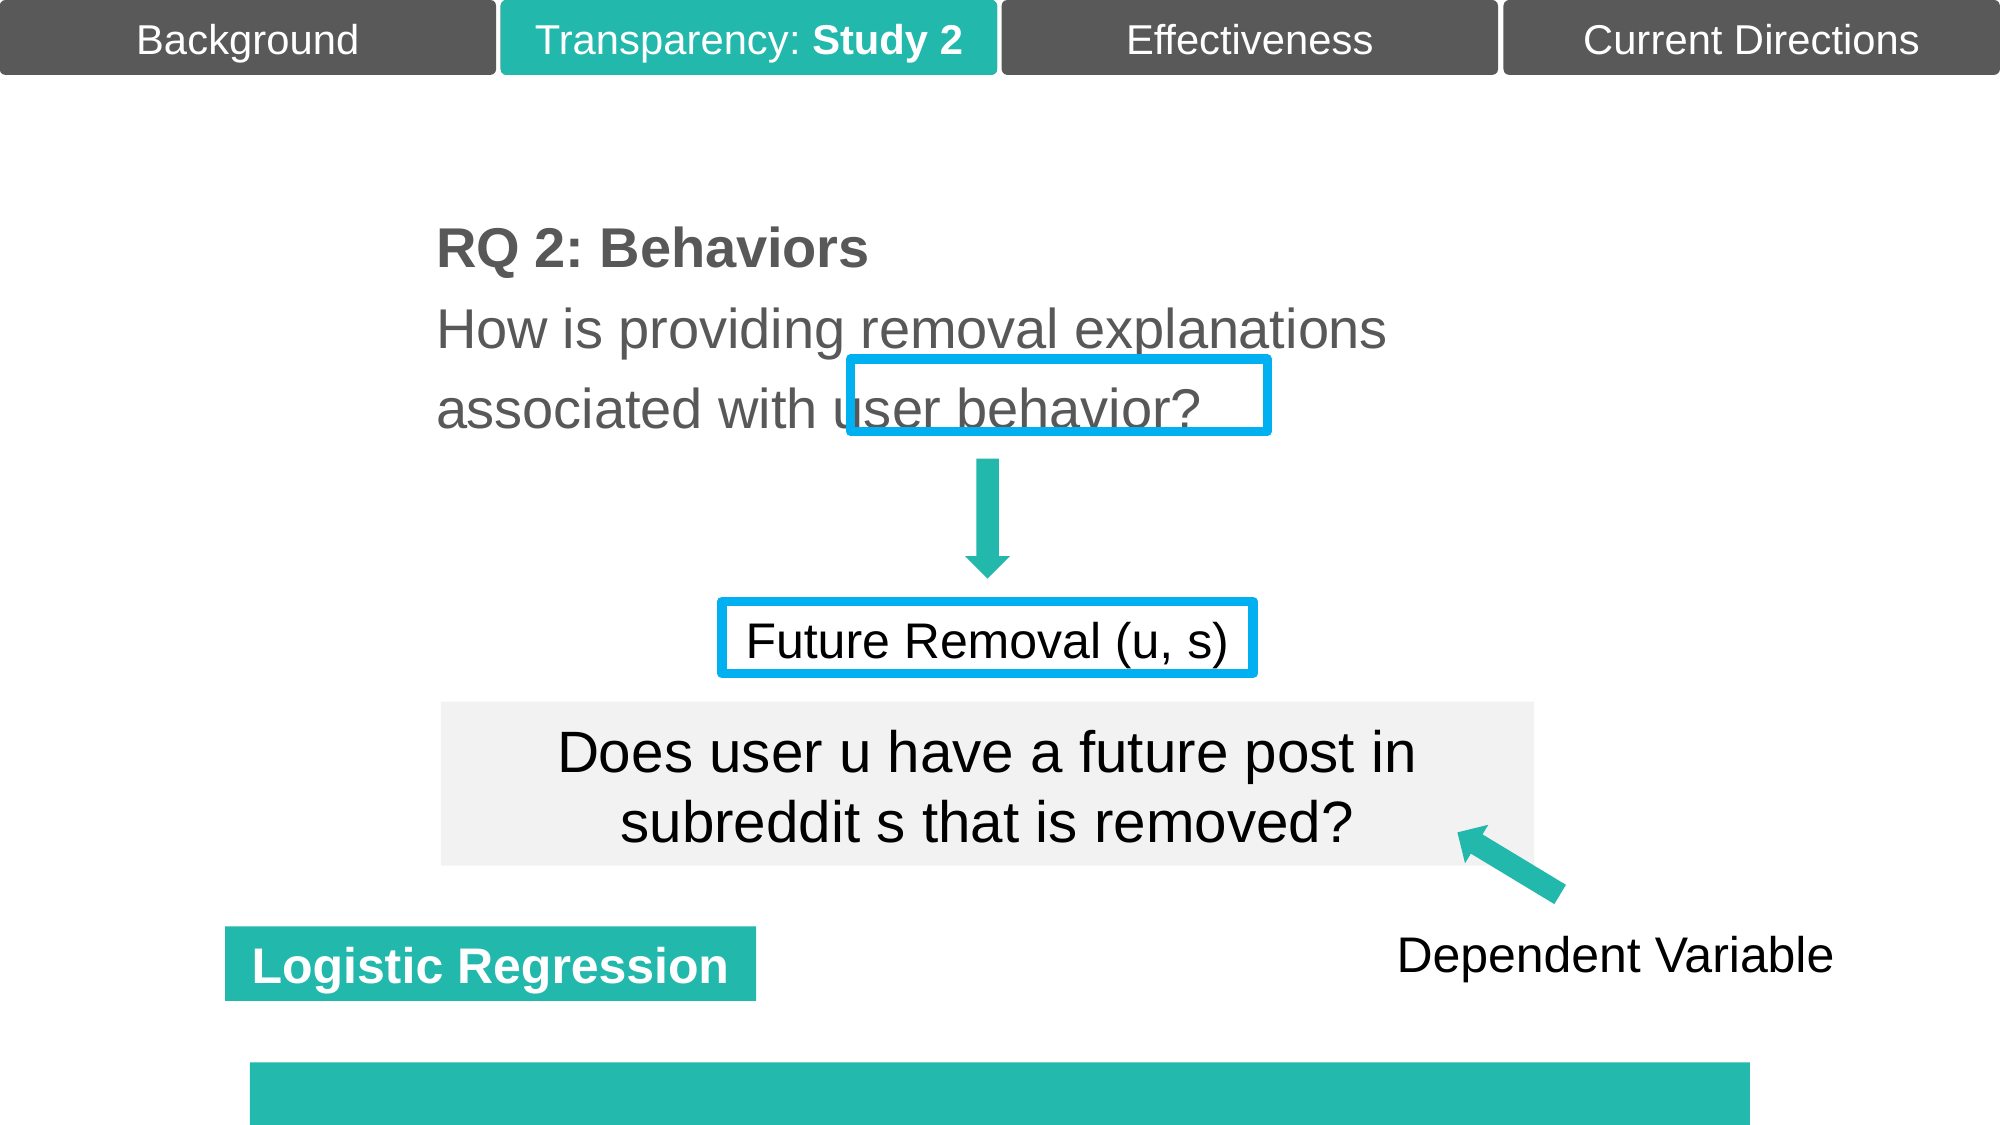

Transparency: Study 2
RQ 2: Behaviors
How is providing removal explanations associated with user behavior?

Future Removal (u, s)

Does user u have a future post in subreddit s that is removed?

Dependent Variable
Logistic Regression